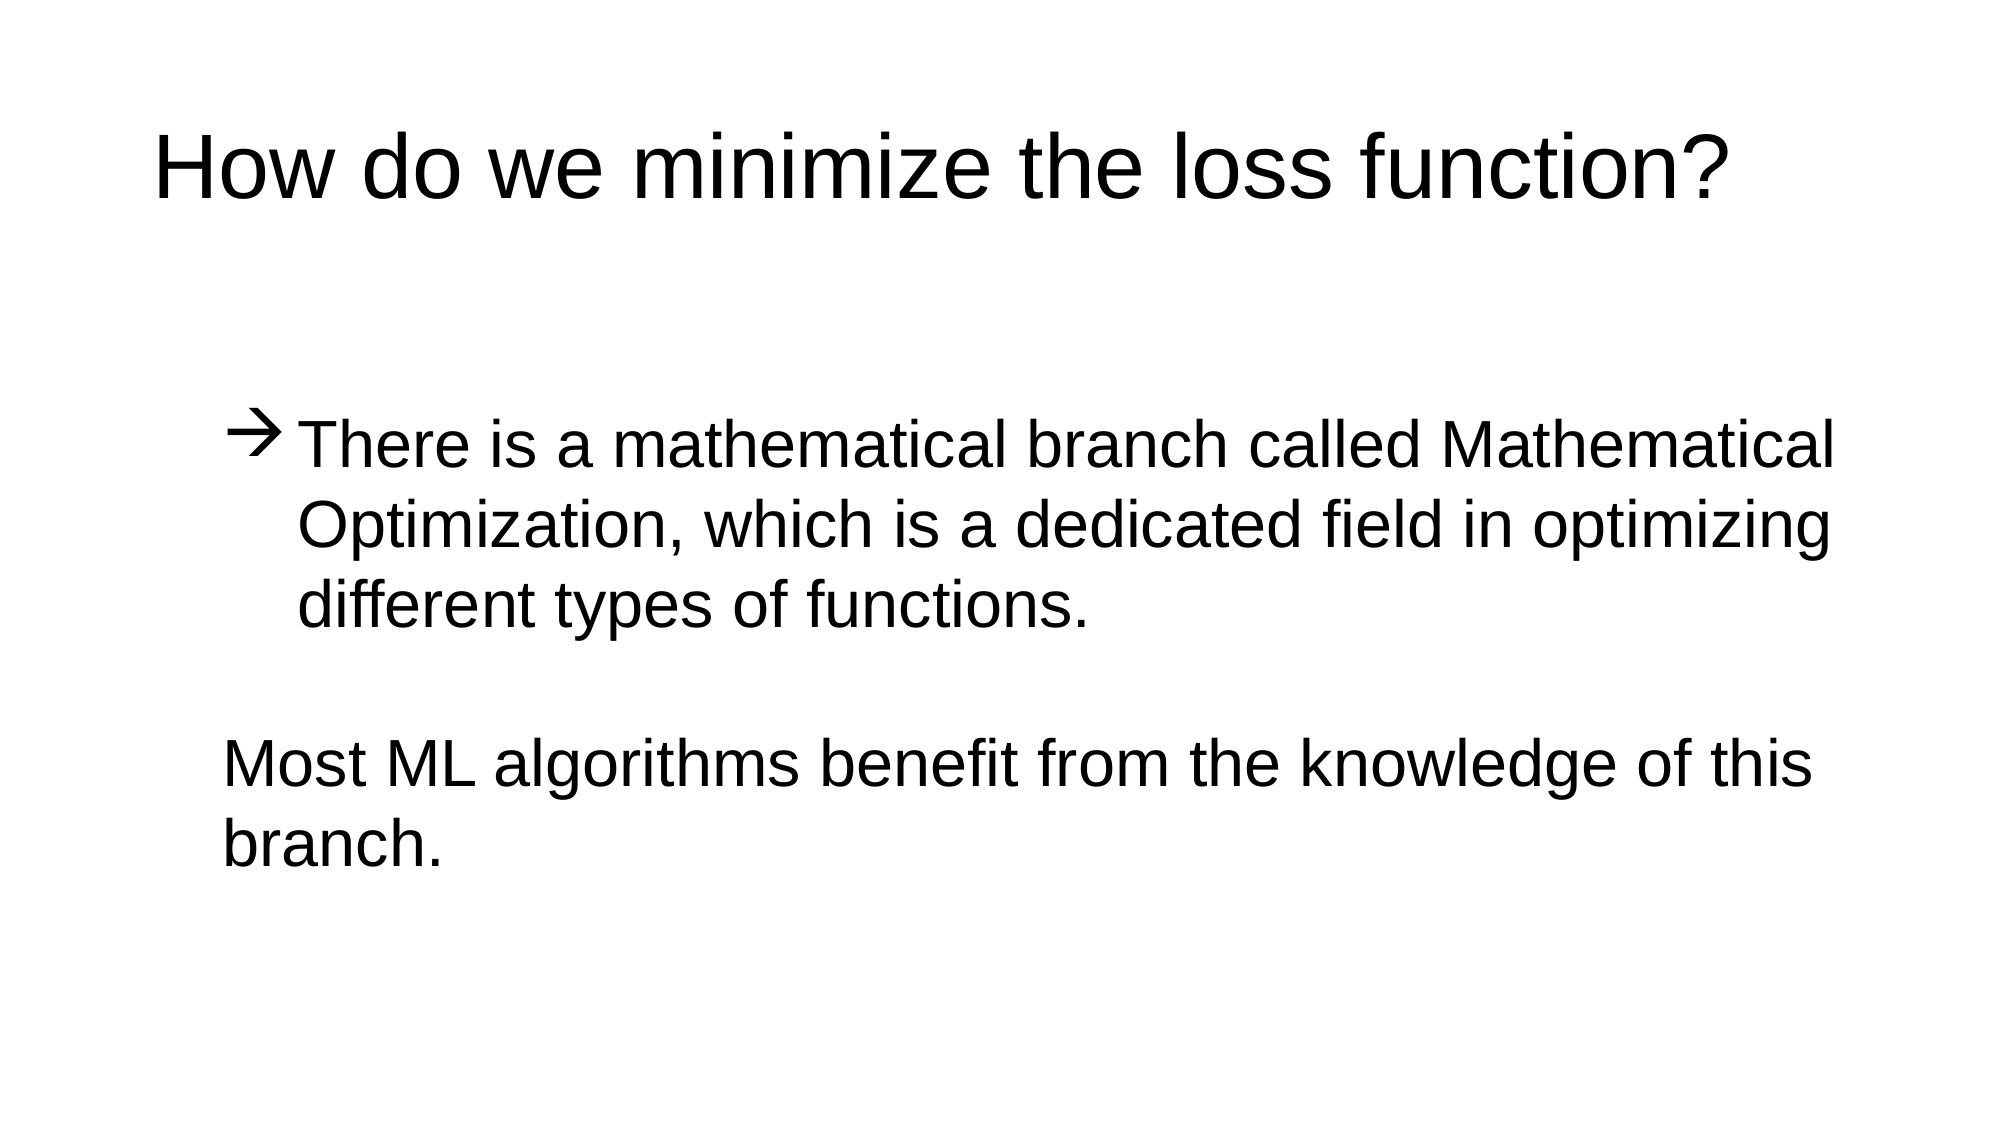

# How do we minimize the loss function?
There is a mathematical branch called Mathematical Optimization, which is a dedicated field in optimizing different types of functions.

Most ML algorithms benefit from the knowledge of this branch.